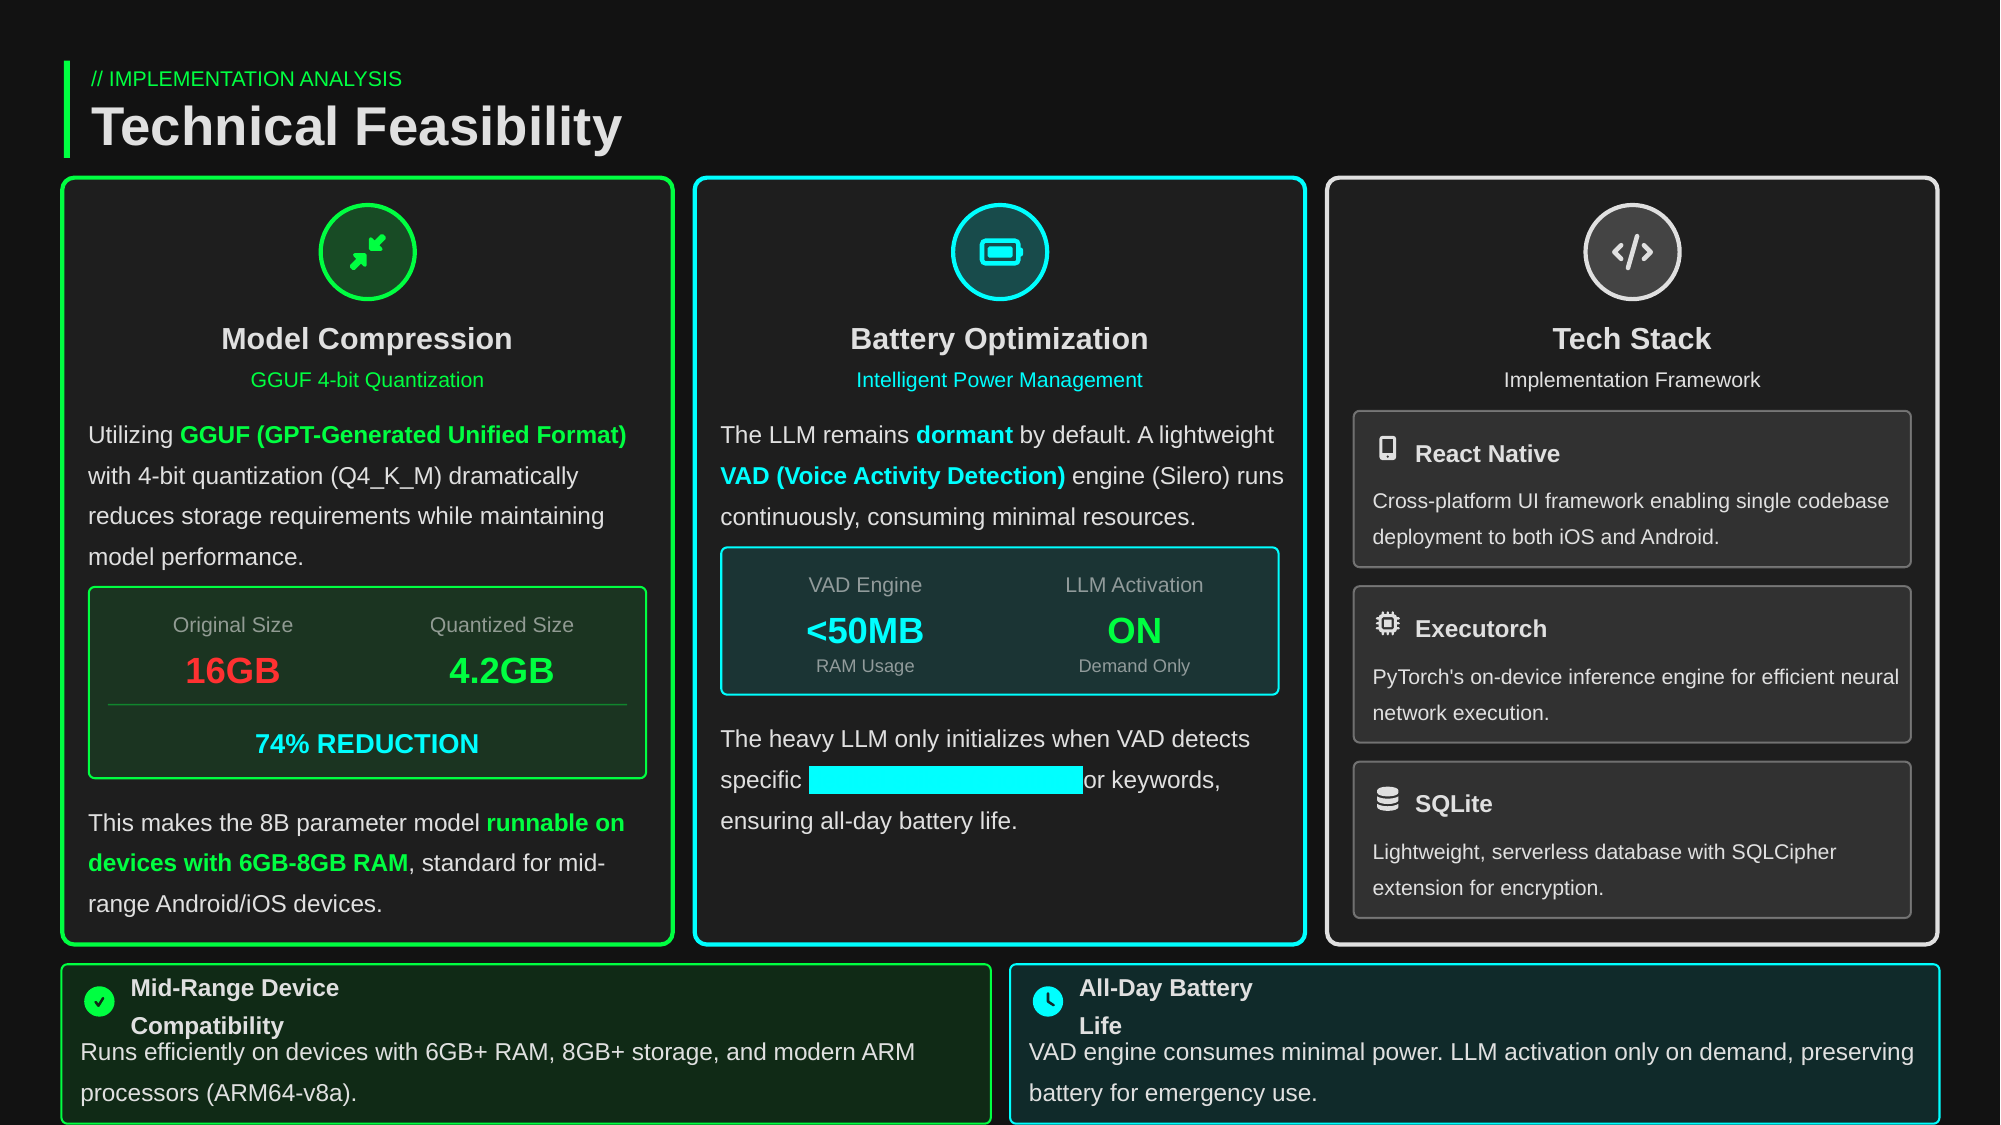

// IMPLEMENTATION ANALYSIS
Technical Feasibility

Model Compression
Battery Optimization
Tech Stack
GGUF 4-bit Quantization
Intelligent Power Management
Implementation Framework
Utilizing GGUF (GPT-Generated Unified Format) with 4-bit quantization (Q4_K_M) dramatically reduces storage requirements while maintaining model performance.
The LLM remains dormant by default. A lightweight VAD (Voice Activity Detection) engine (Silero) runs continuously, consuming minimal resources.

React Native

Cross-platform UI framework enabling single codebase deployment to both iOS and Android.

VAD Engine
LLM Activation

<50MB
ON
Executorch
Original Size
Quantized Size

16GB
4.2GB
RAM Usage
Demand Only
PyTorch's on-device inference engine for efficient neural network execution.

The heavy LLM only initializes when VAD detects specific decibel spikes (shouting) or keywords, ensuring all-day battery life.
74% REDUCTION

SQLite

This makes the 8B parameter model runnable on devices with 6GB-8GB RAM, standard for mid-range Android/iOS devices.
Lightweight, serverless database with SQLCipher extension for encryption.

Mid-Range Device Compatibility
All-Day Battery Life

Runs efficiently on devices with 6GB+ RAM, 8GB+ storage, and modern ARM processors (ARM64-v8a).
VAD engine consumes minimal power. LLM activation only on demand, preserving battery for emergency use.